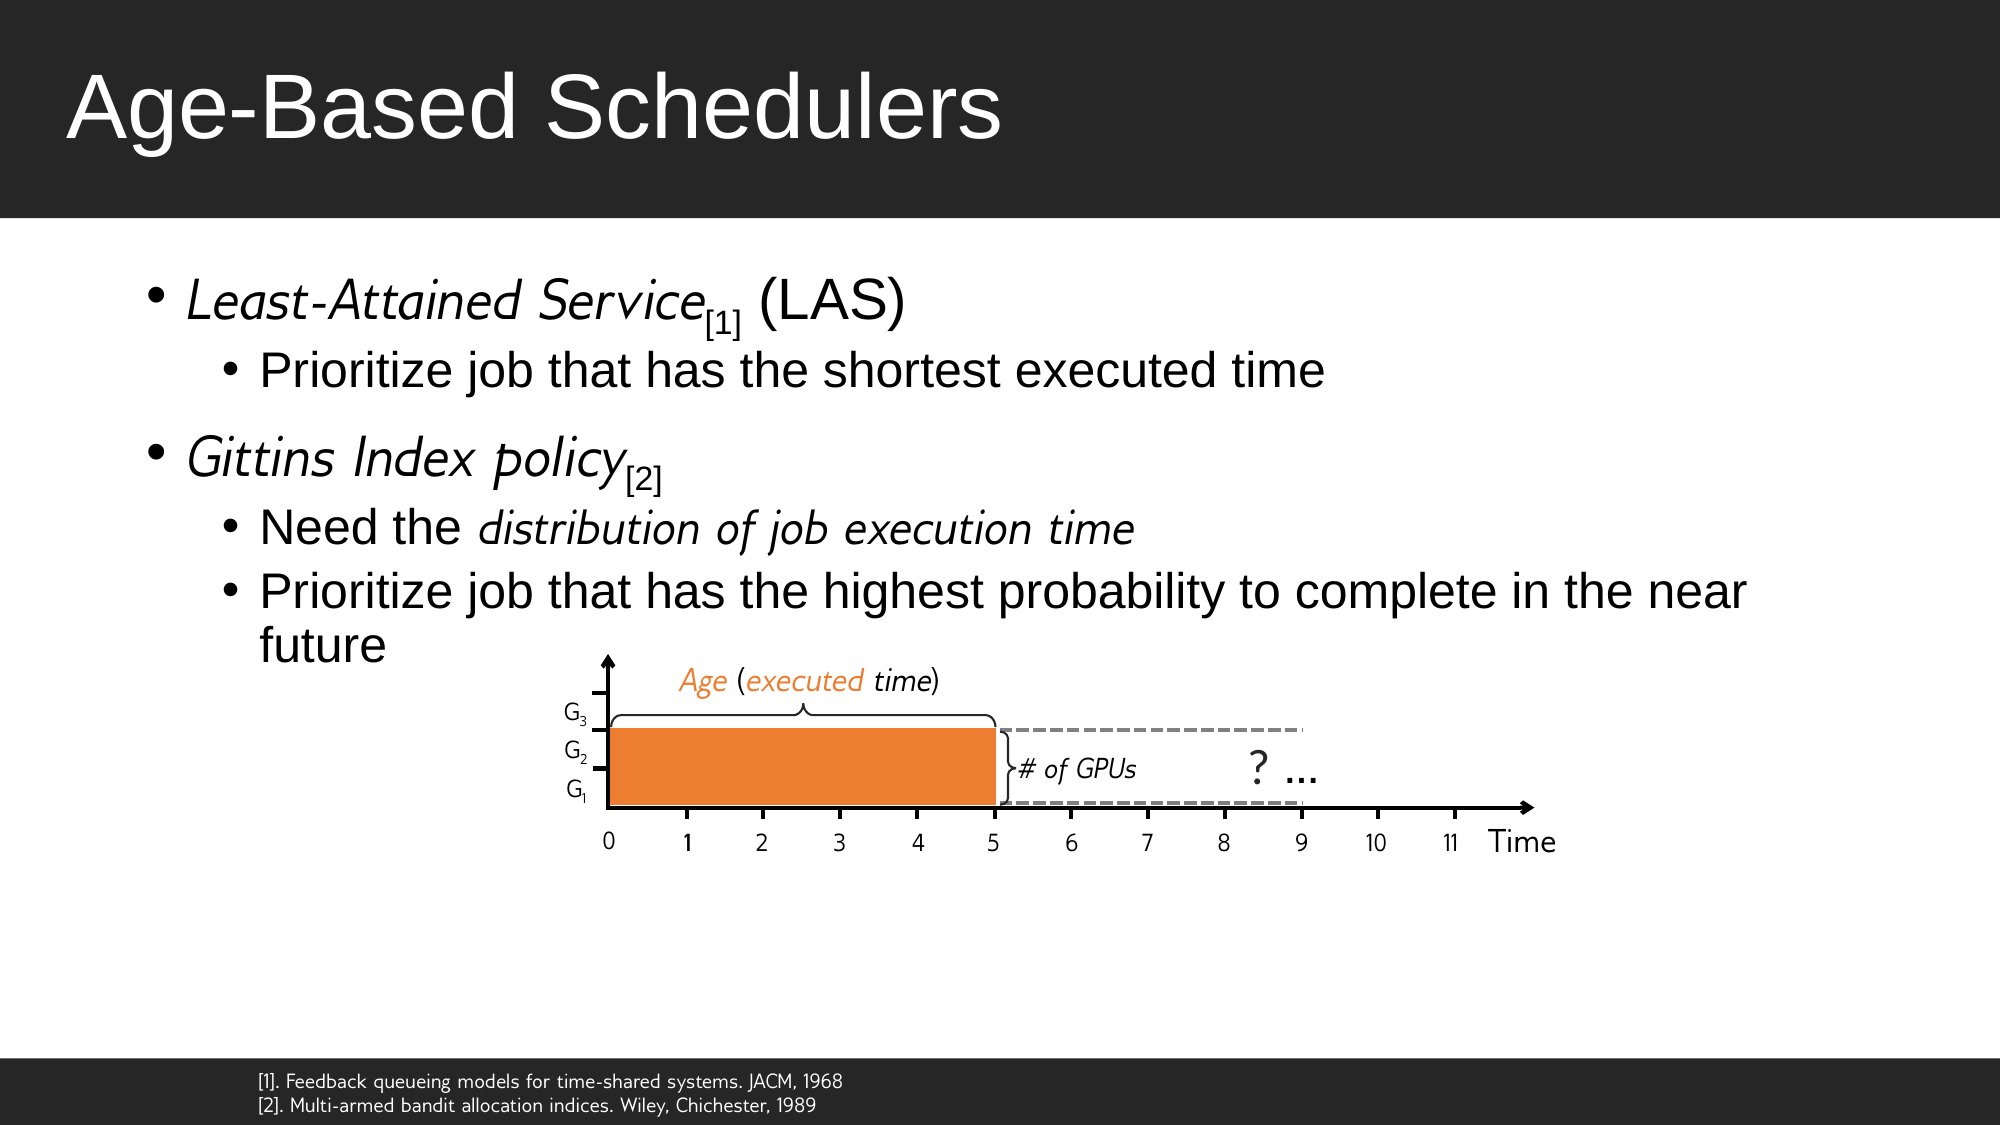

Age-Based Schedulers
Least-Attained Service[1] (LAS)
Prioritize job that has the shortest executed time
Gittins Index policy[2]
Need the distribution of job execution time
Prioritize job that has the highest probability to complete in the near future
Time
G3
G2
G1
0
10
9
8
6
7
5
3
4
2
1
11

Age (executed time)
…
?

# of GPUs

# of GPUs

[1]. Feedback queueing models for time-shared systems. JACM, 1968
[2]. Multi-armed bandit allocation indices. Wiley, Chichester, 1989
12